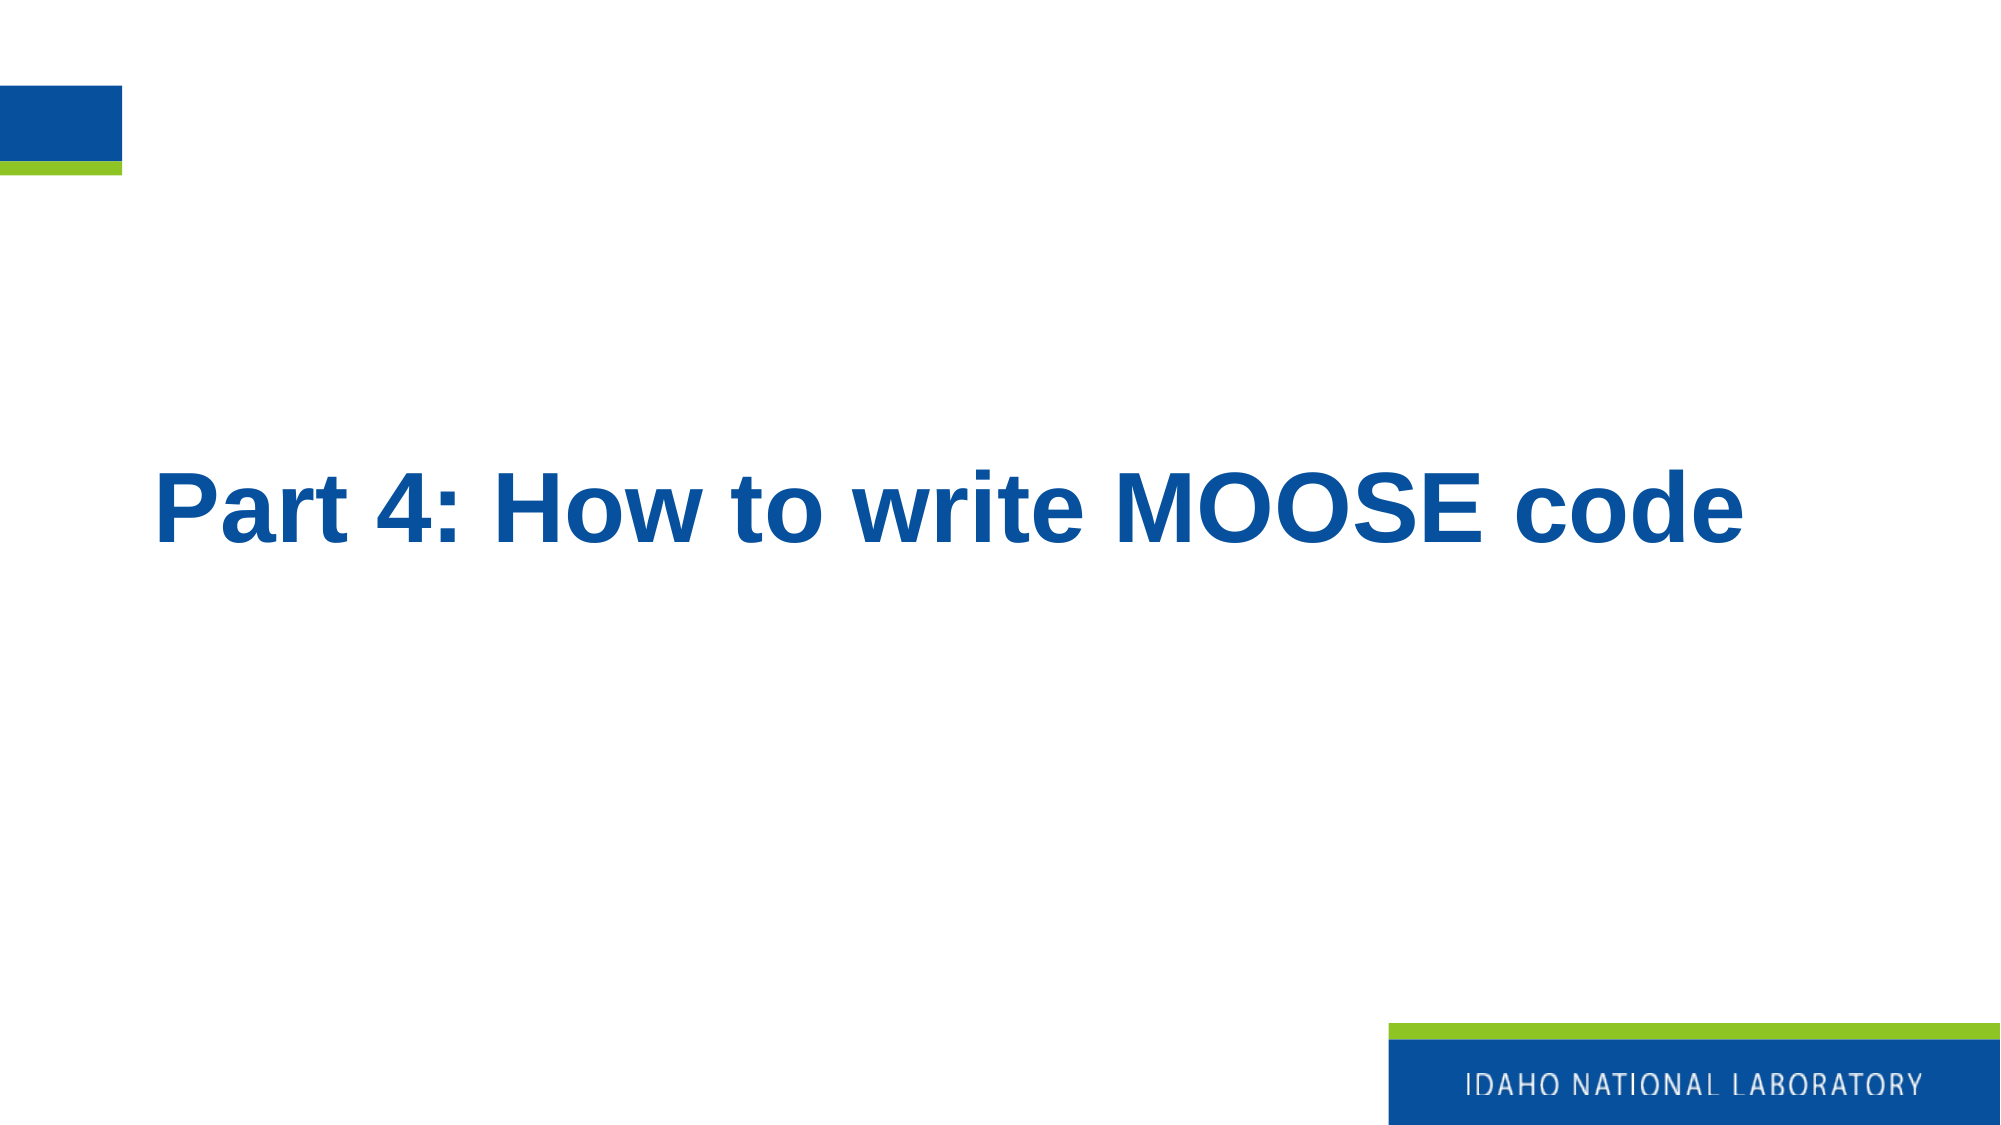

# Part 4: How to write MOOSE code